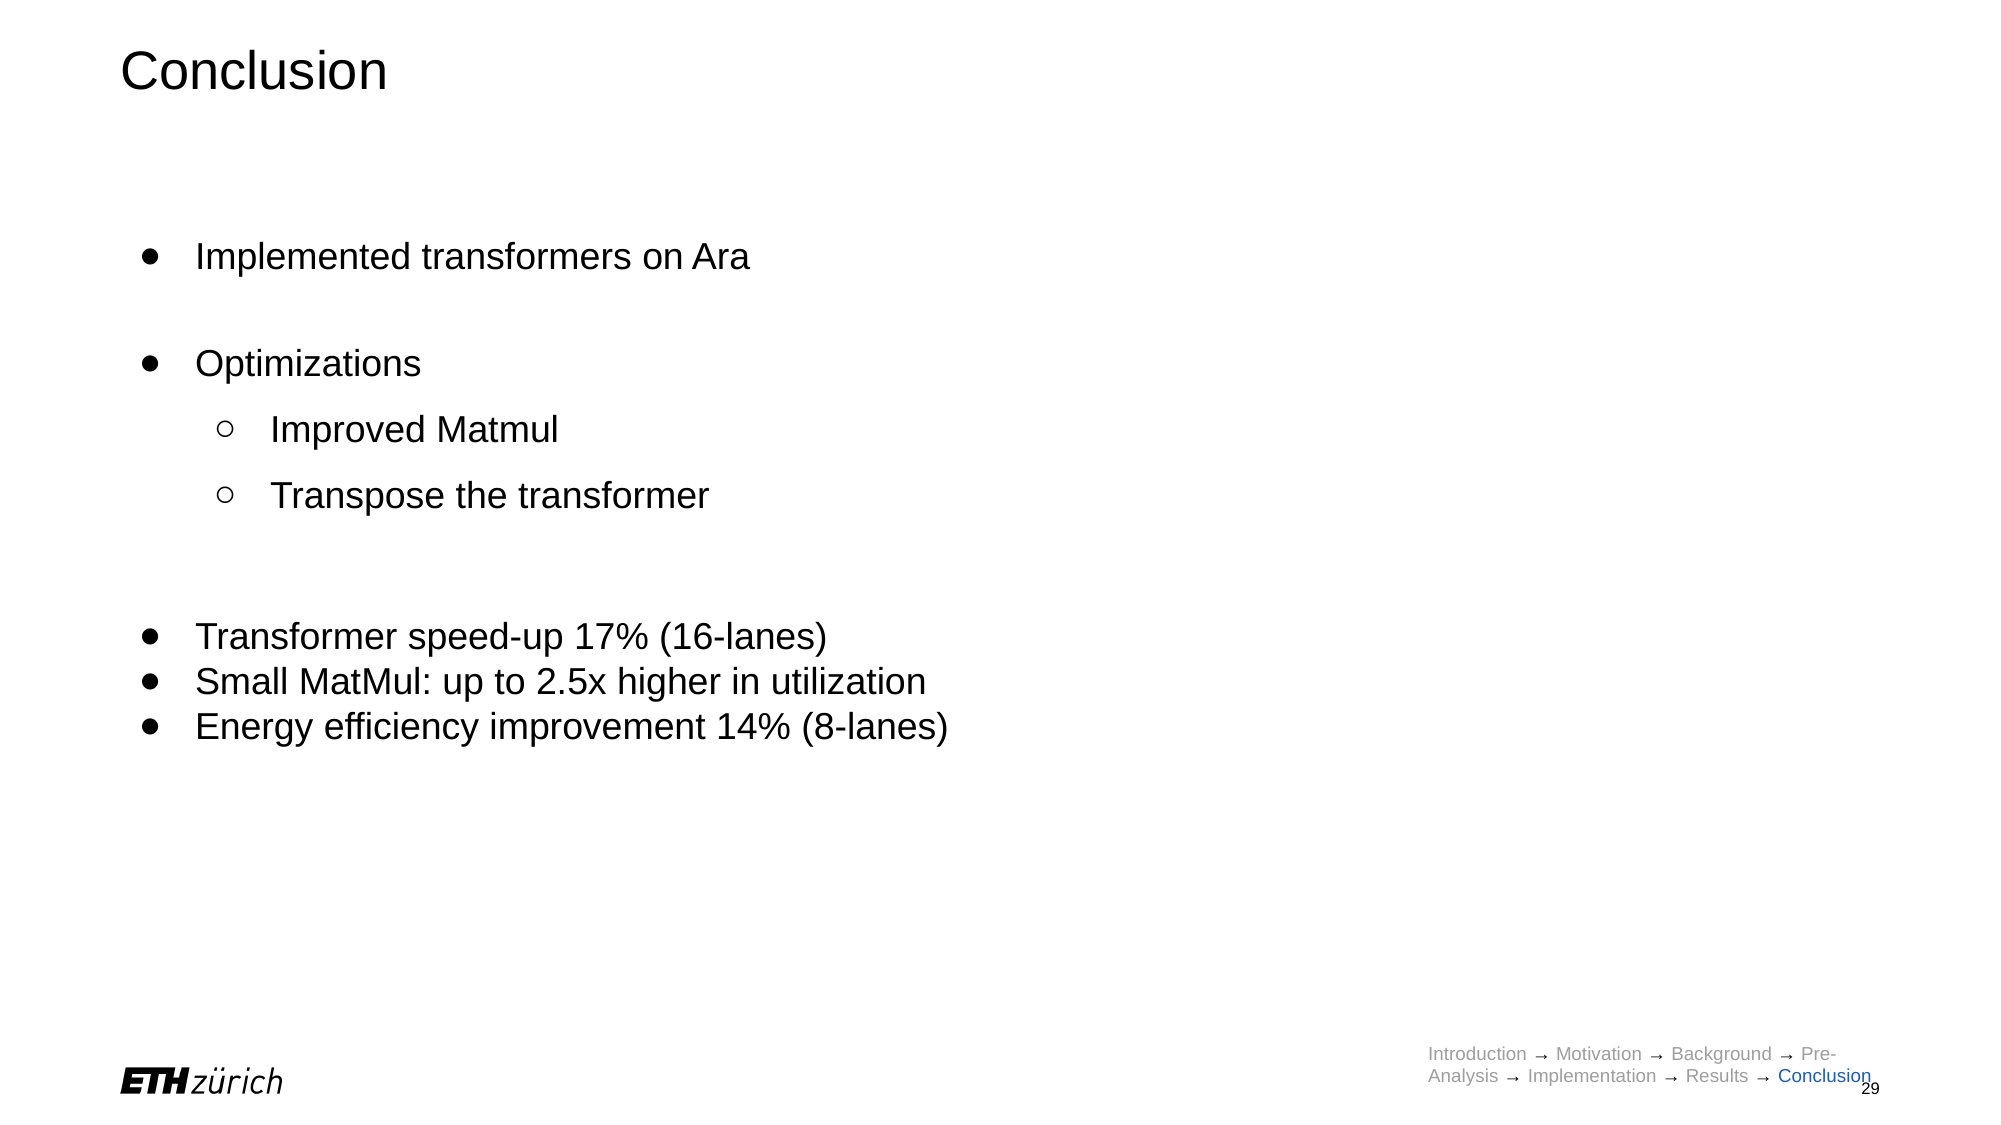

# Conclusion
Implemented transformers on Ara
Optimizations
Improved Matmul
Transpose the transformer
Transformer speed-up 17% (16-lanes)
Small MatMul: up to 2.5x higher in utilization
Energy efficiency improvement 14% (8-lanes)
Introduction → Motivation → Background → Pre-Analysis → Implementation → Results → Conclusion
29